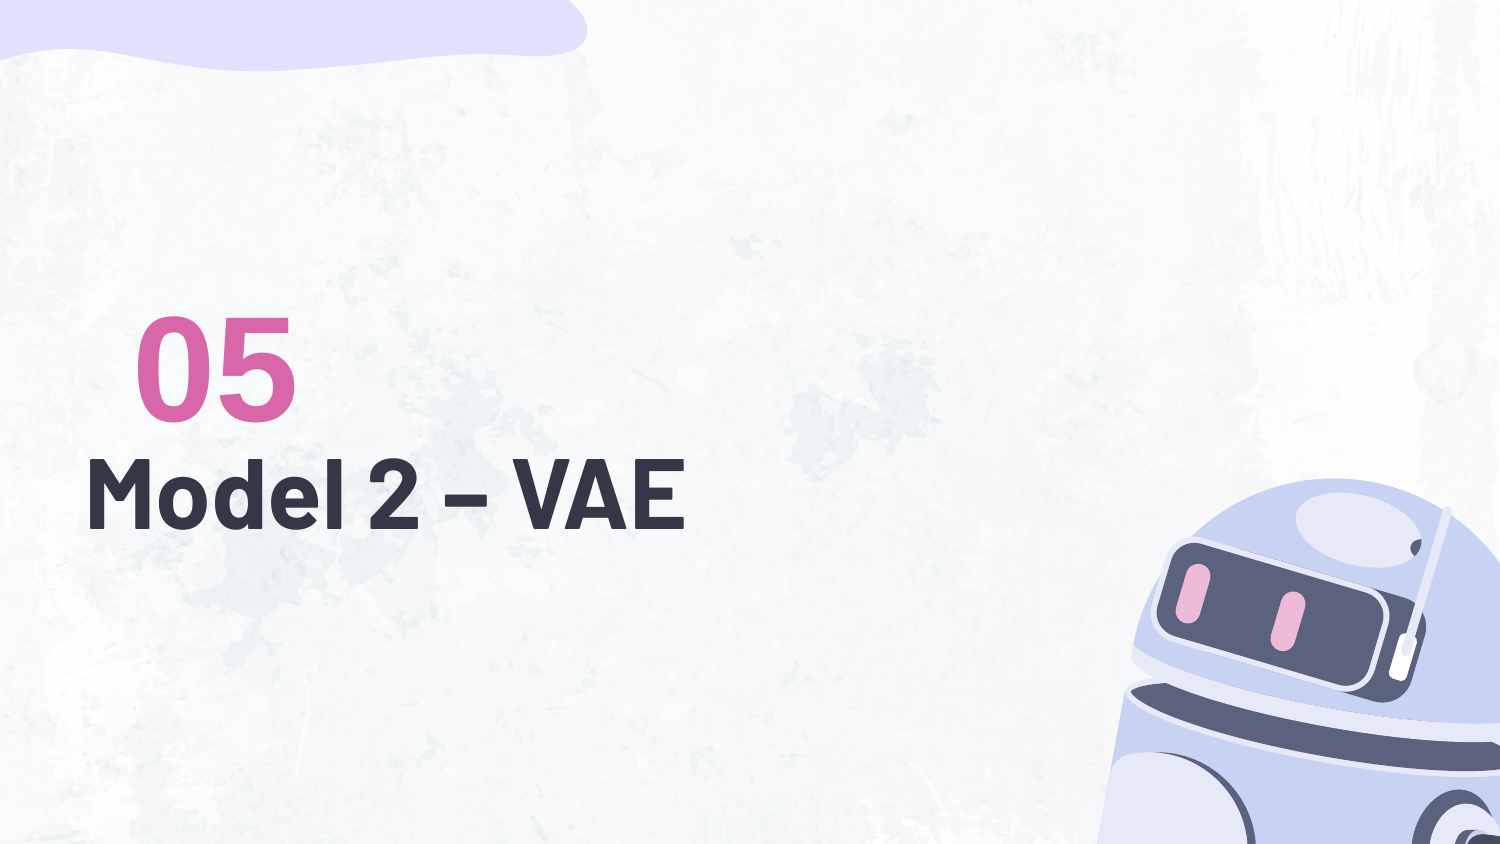

04
Sample Code – YOLOv3

What is VAE?
Variational Autoencoder (VAE) is a generative model based on autoencoders. It encodes data into distributions (mean and variance) in a latent space instead of a single point, enabling diverse and uncertain data generation.

05
# Model 2 – VAE
Why VAE for Data Generation?
VAEs excel at encoding high-dimensional data into a lower-dimensional latent space, making them ideal for generating new, realistic data that resembles the training set. This is useful for applications like image synthesis, anomaly detection, and data augmentation.